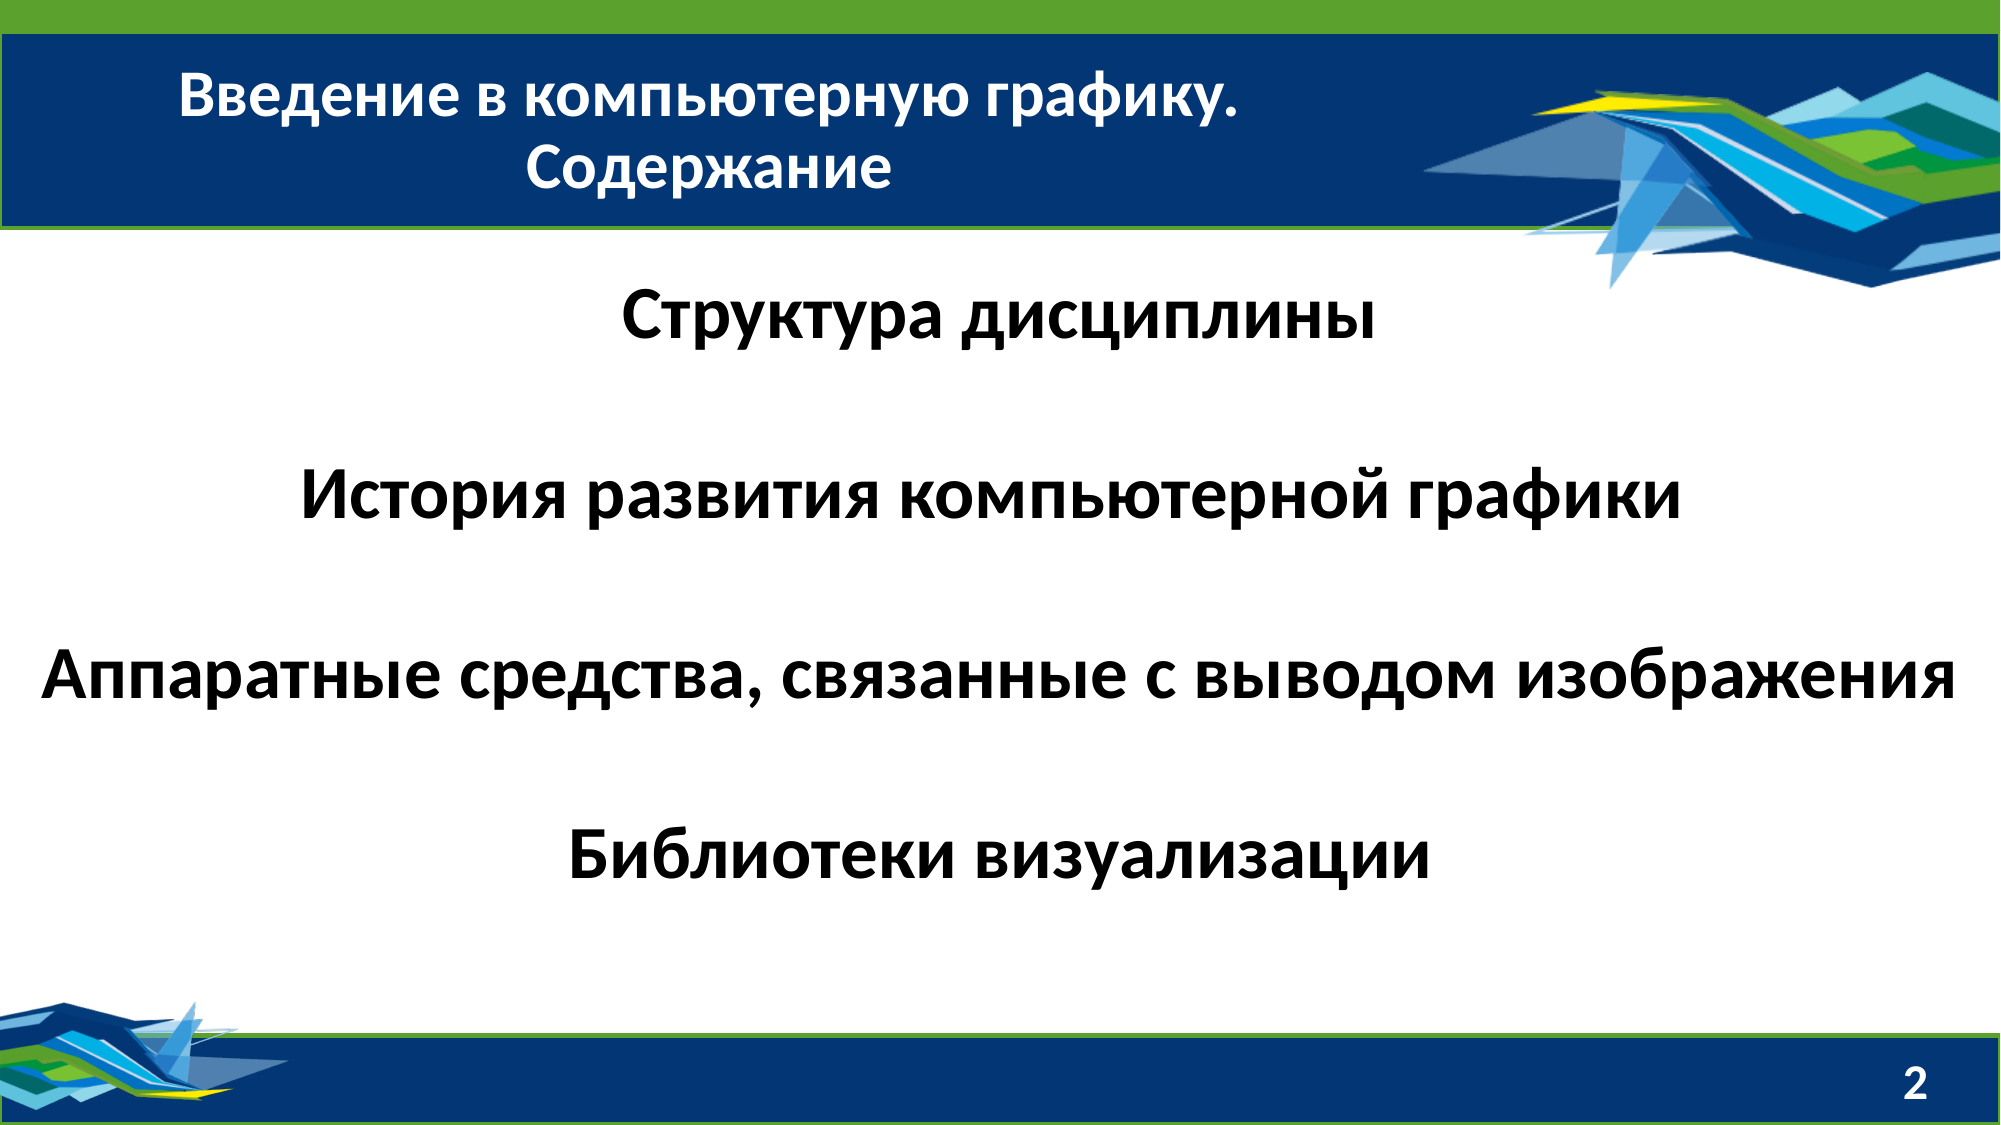

# Введение в компьютерную графику. Содержание
Структура дисциплины

История развития компьютерной графики

Аппаратные средства, связанные с выводом изображения

Библиотеки визуализации
2